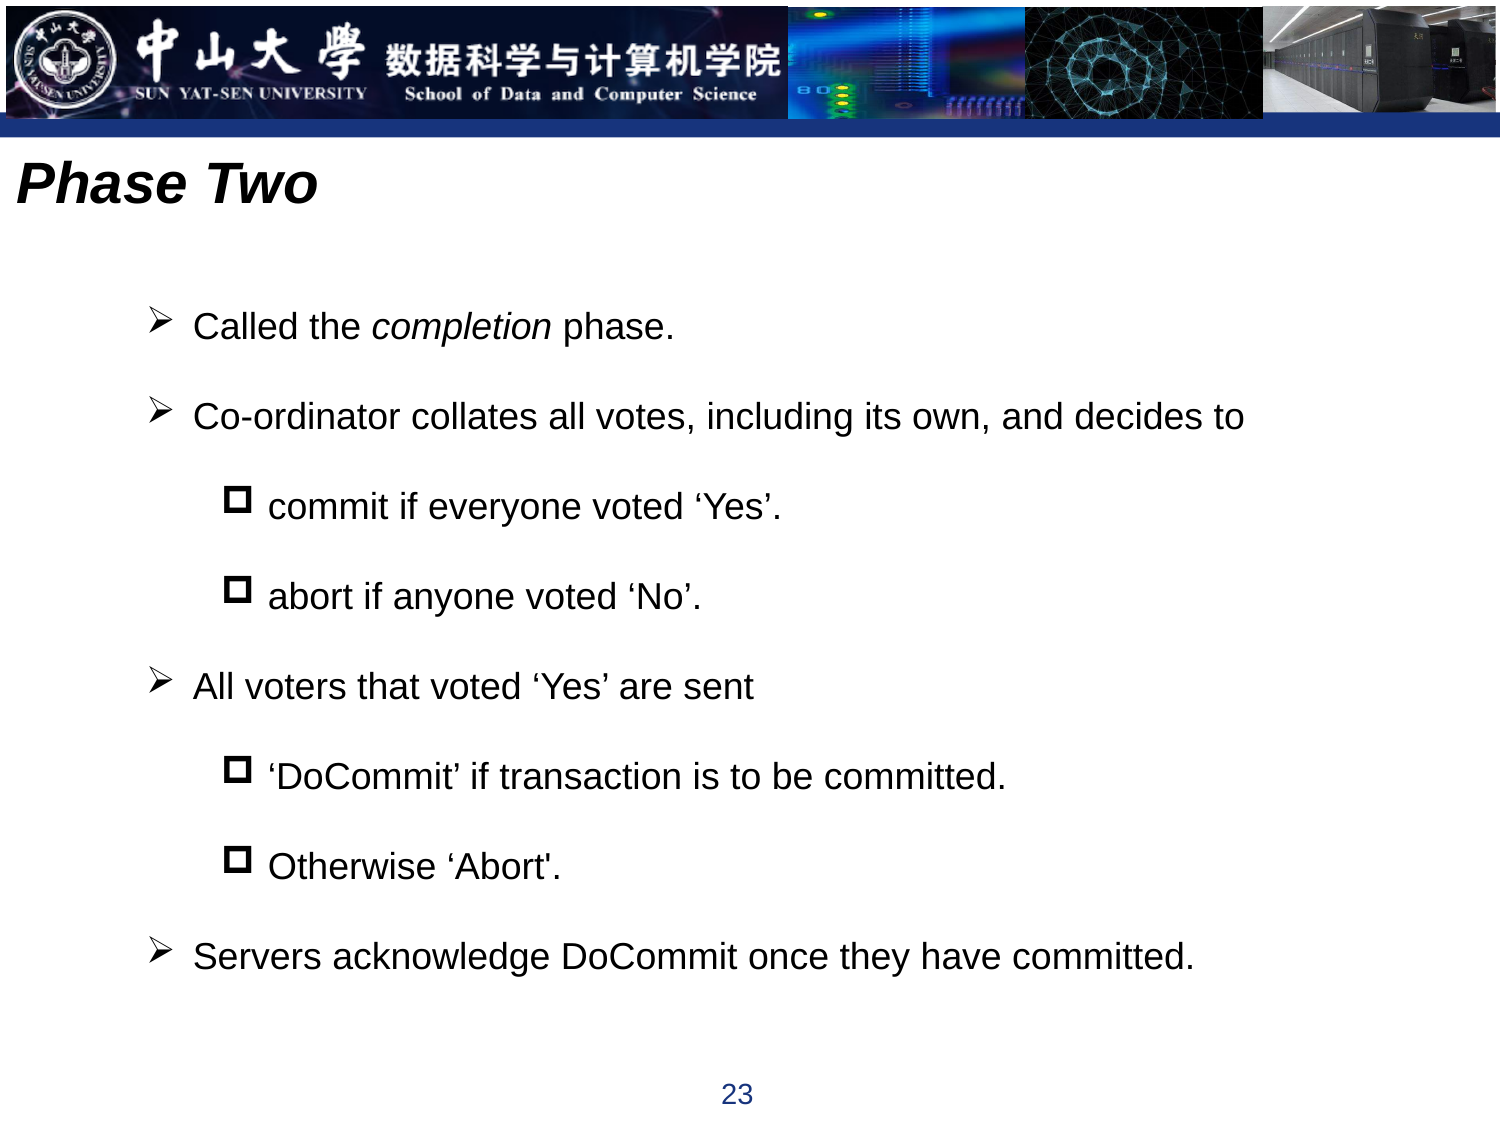

Phase Two
Called the completion phase.
Co-ordinator collates all votes, including its own, and decides to
commit if everyone voted ‘Yes’.
abort if anyone voted ‘No’.
All voters that voted ‘Yes’ are sent
‘DoCommit’ if transaction is to be committed.
Otherwise ‘Abort'.
Servers acknowledge DoCommit once they have committed.
23